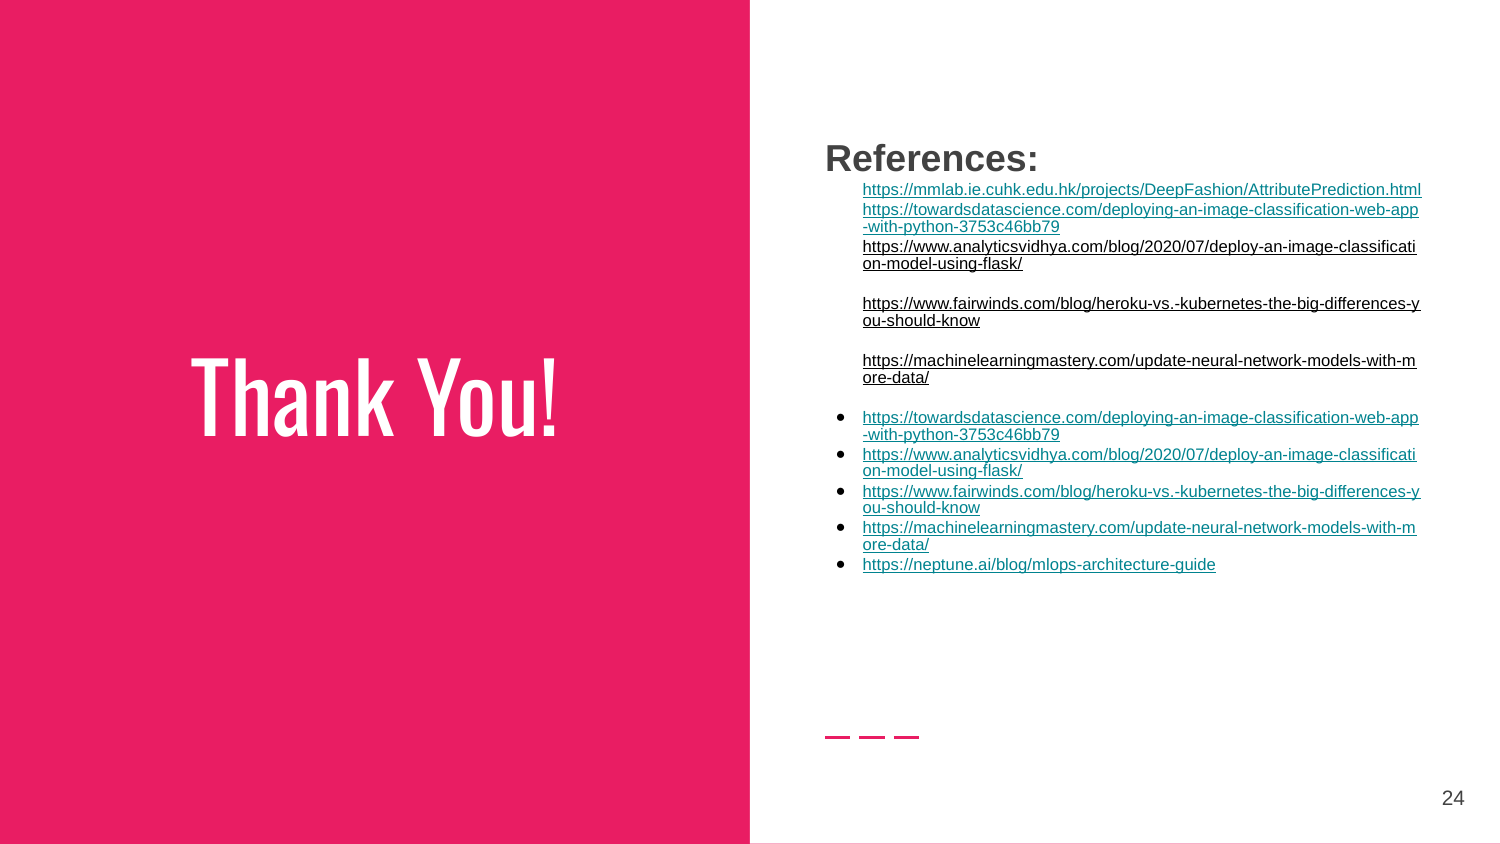

References:
https://mmlab.ie.cuhk.edu.hk/projects/DeepFashion/AttributePrediction.html
https://towardsdatascience.com/deploying-an-image-classification-web-app-with-python-3753c46bb79
https://www.analyticsvidhya.com/blog/2020/07/deploy-an-image-classification-model-using-flask/
https://www.fairwinds.com/blog/heroku-vs.-kubernetes-the-big-differences-you-should-know
https://machinelearningmastery.com/update-neural-network-models-with-more-data/
https://towardsdatascience.com/deploying-an-image-classification-web-app-with-python-3753c46bb79
https://www.analyticsvidhya.com/blog/2020/07/deploy-an-image-classification-model-using-flask/
https://www.fairwinds.com/blog/heroku-vs.-kubernetes-the-big-differences-you-should-know
https://machinelearningmastery.com/update-neural-network-models-with-more-data/
https://neptune.ai/blog/mlops-architecture-guide

# Thank You!
24